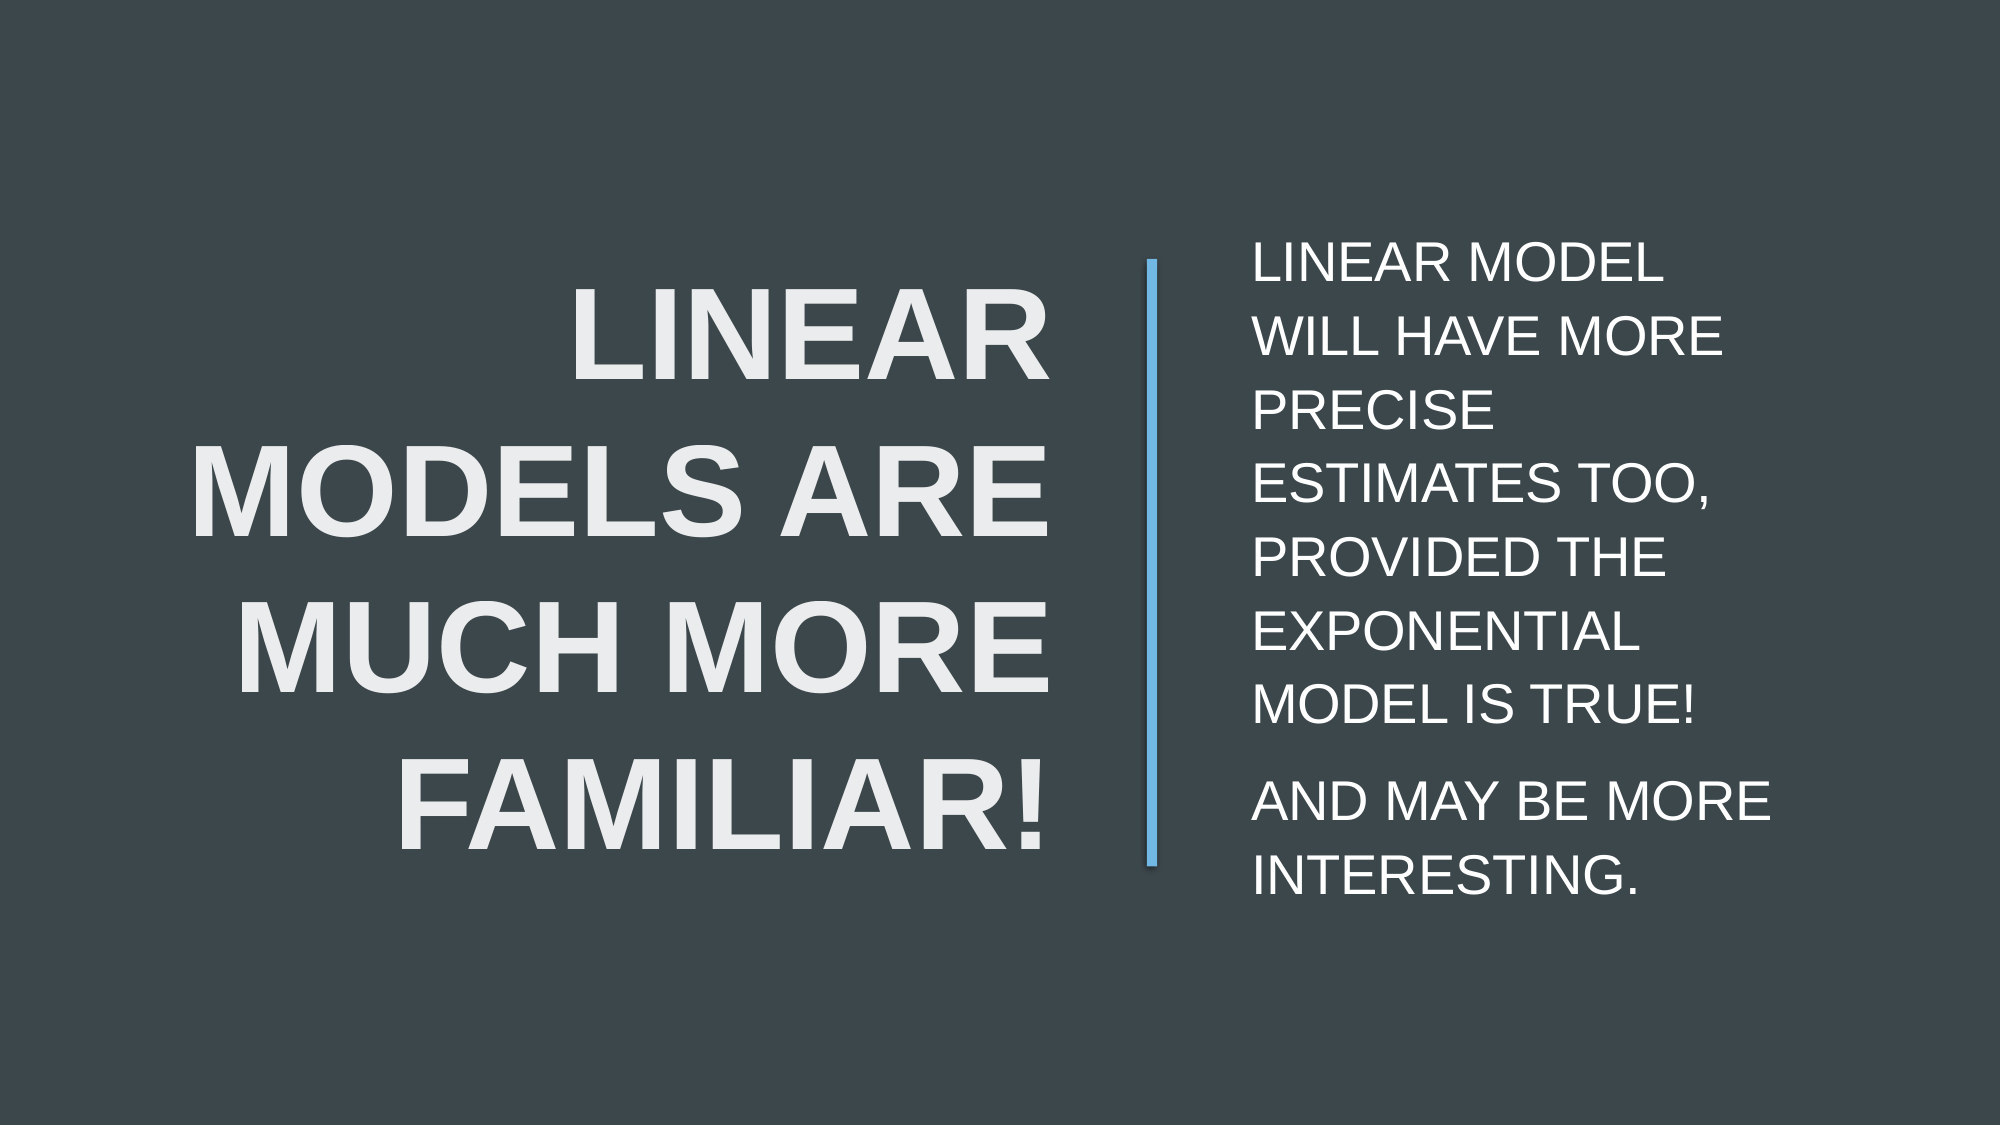

# Linear models are much more familiar!
Linear model will have more precise estimates too, Provided the exponential model is true!
And may be more interesting.